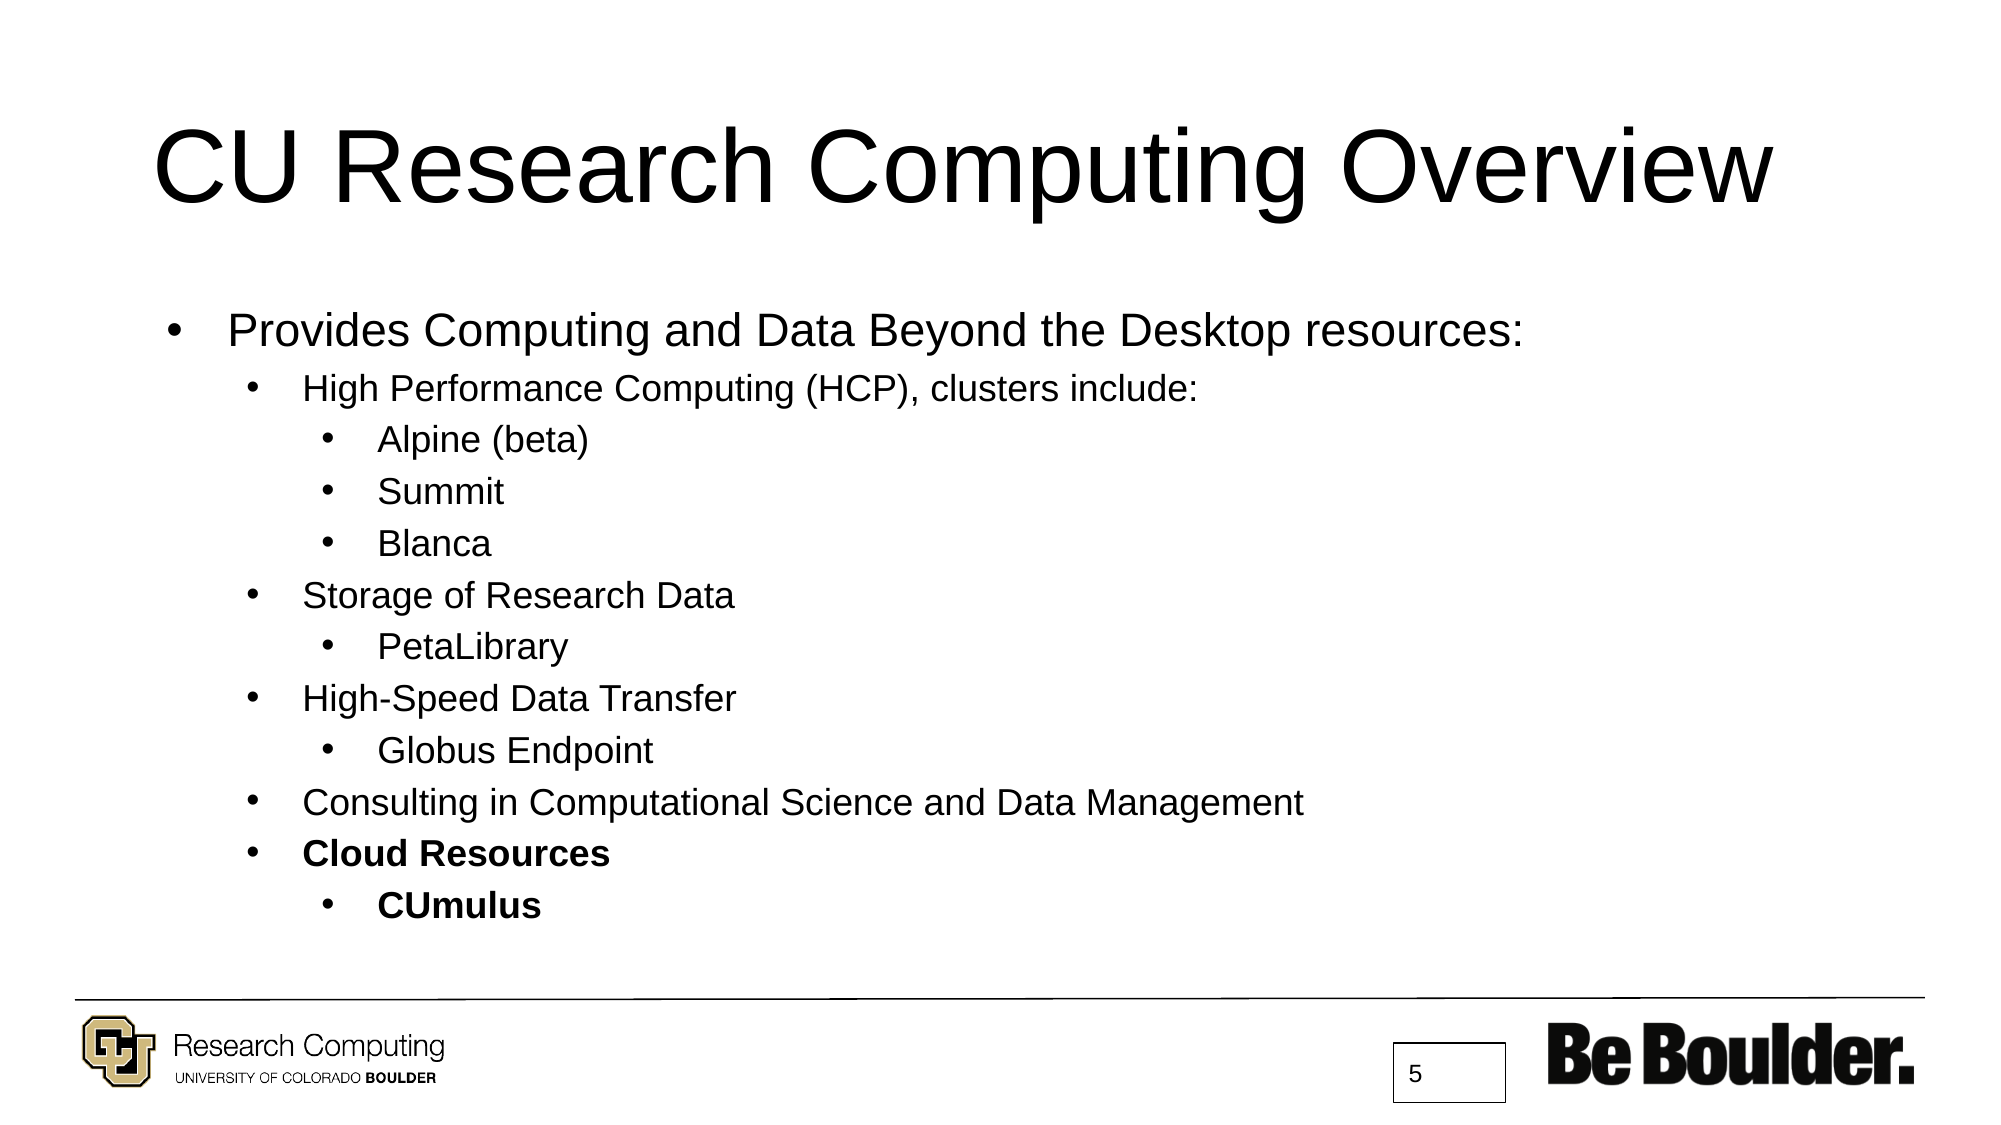

# CU Research Computing Overview
Provides Computing and Data Beyond the Desktop resources:
High Performance Computing (HCP), clusters include:
Alpine (beta)
Summit
Blanca
Storage of Research Data
PetaLibrary
High-Speed Data Transfer
Globus Endpoint
Consulting in Computational Science and Data Management
Cloud Resources
CUmulus
5